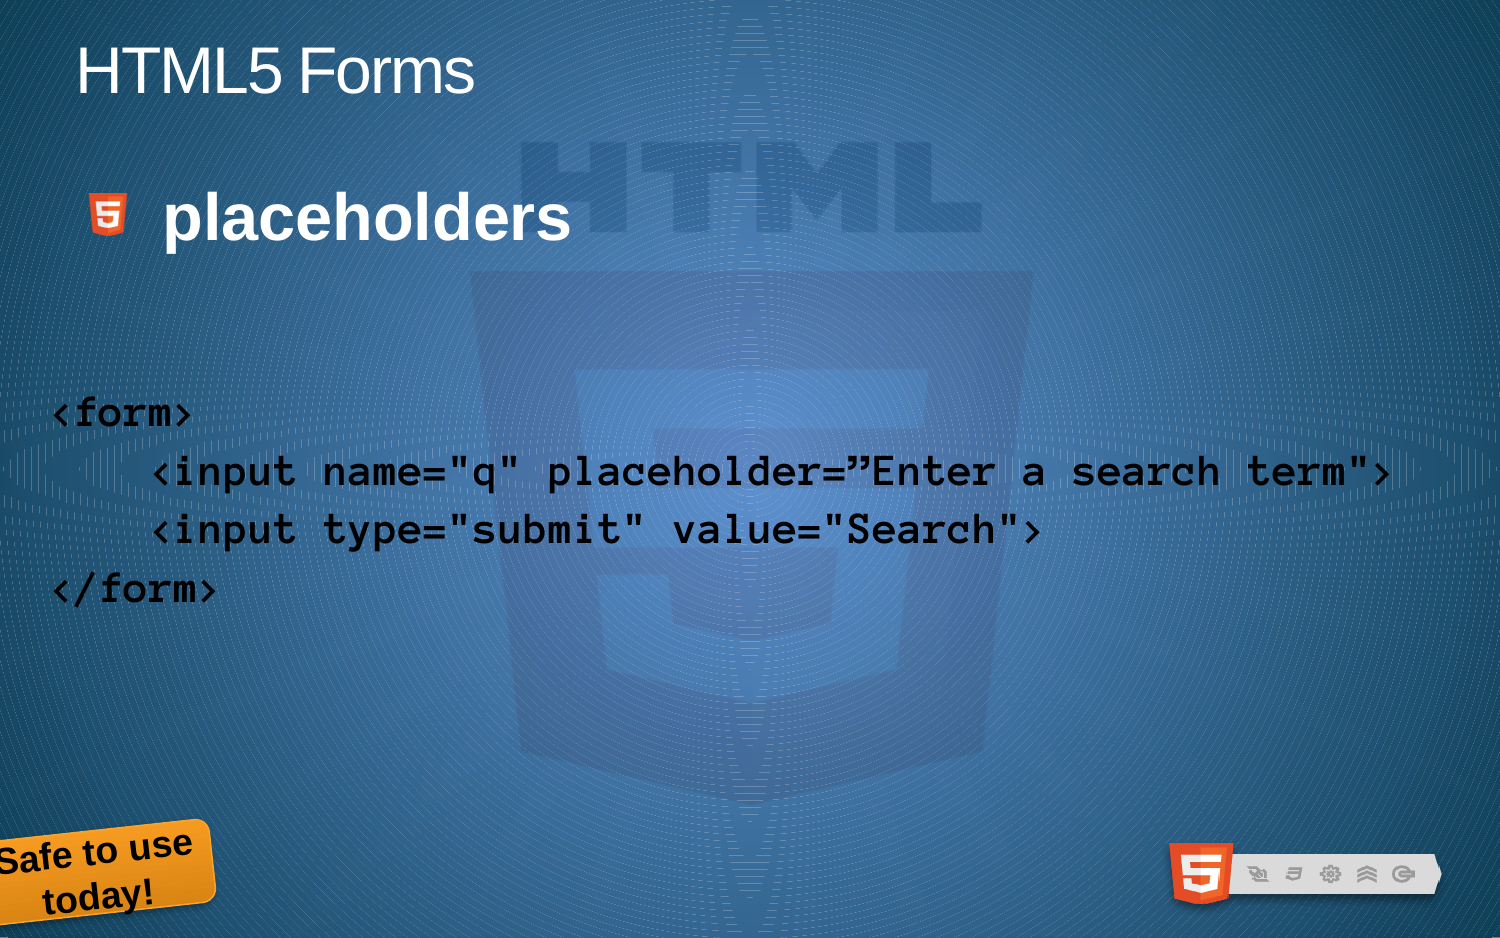

# HTML5 Forms
placeholders
<form>
    <input name="q" placeholder=”Enter a search term">
    <input type="submit" value="Search">
</form>
Safe to use today!